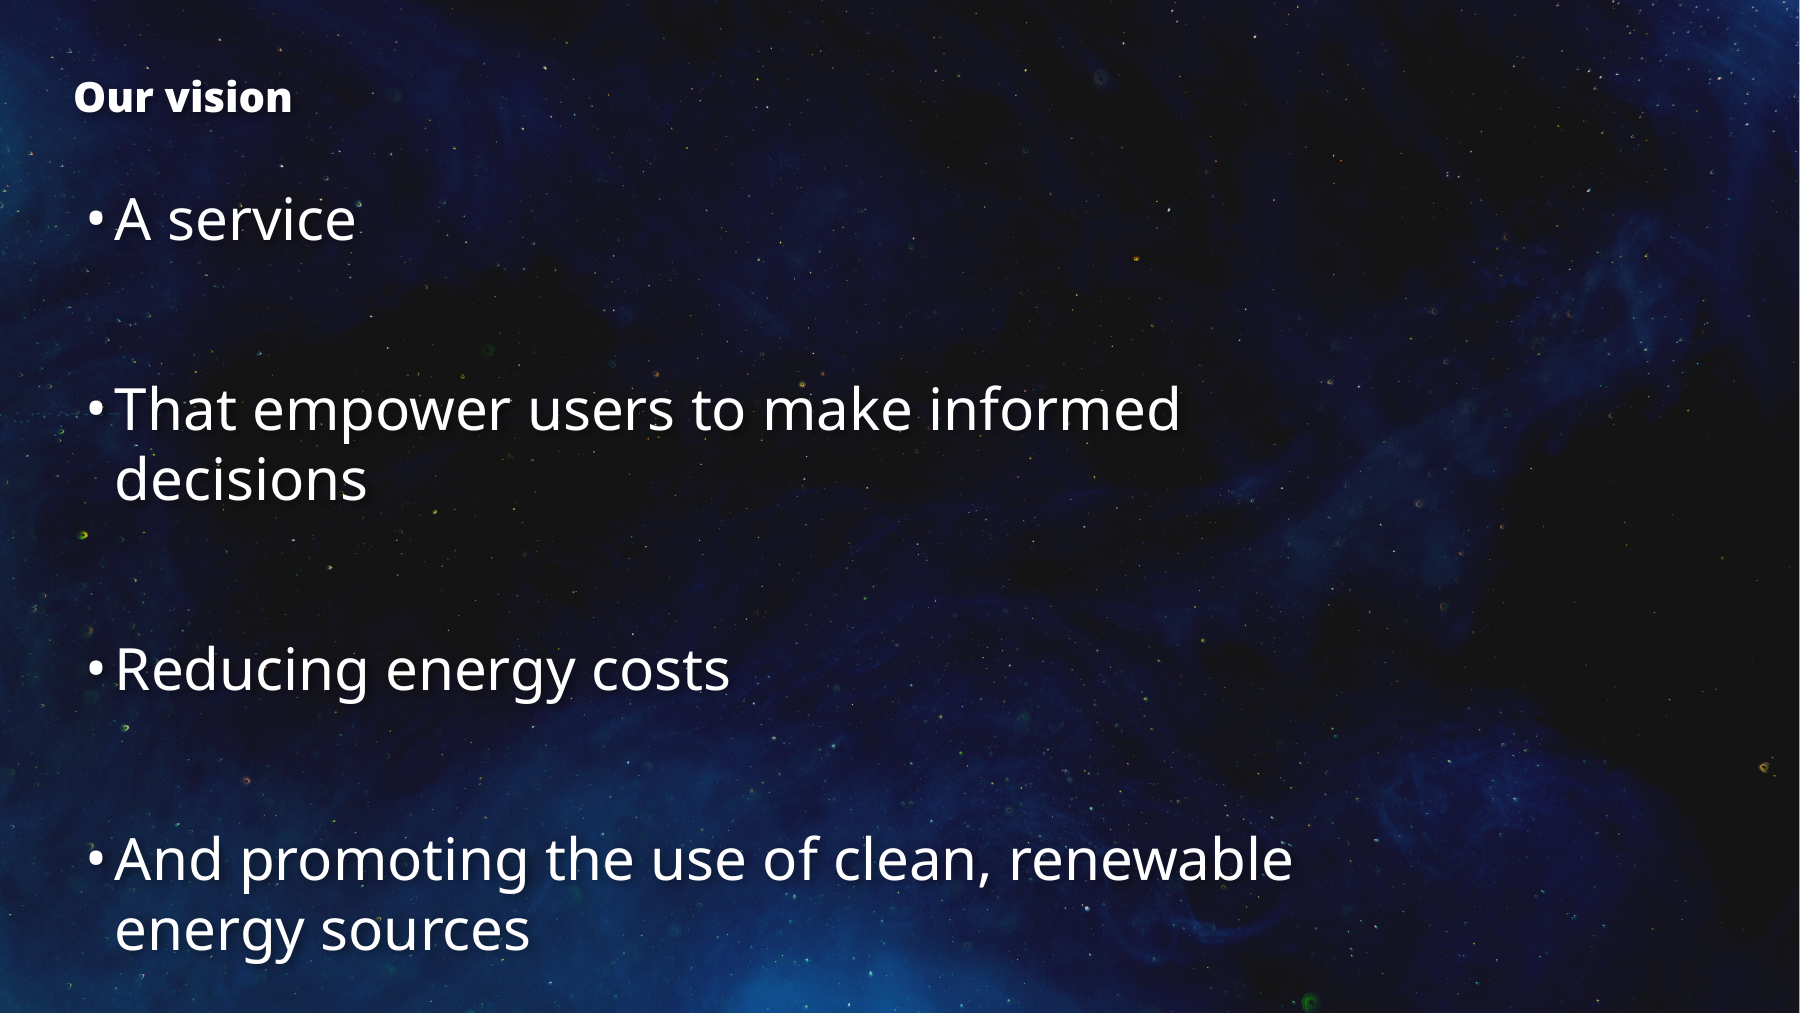

# Our vision
A service

That empower users to make informed decisions

Reducing energy costs

And promoting the use of clean, renewable energy sources